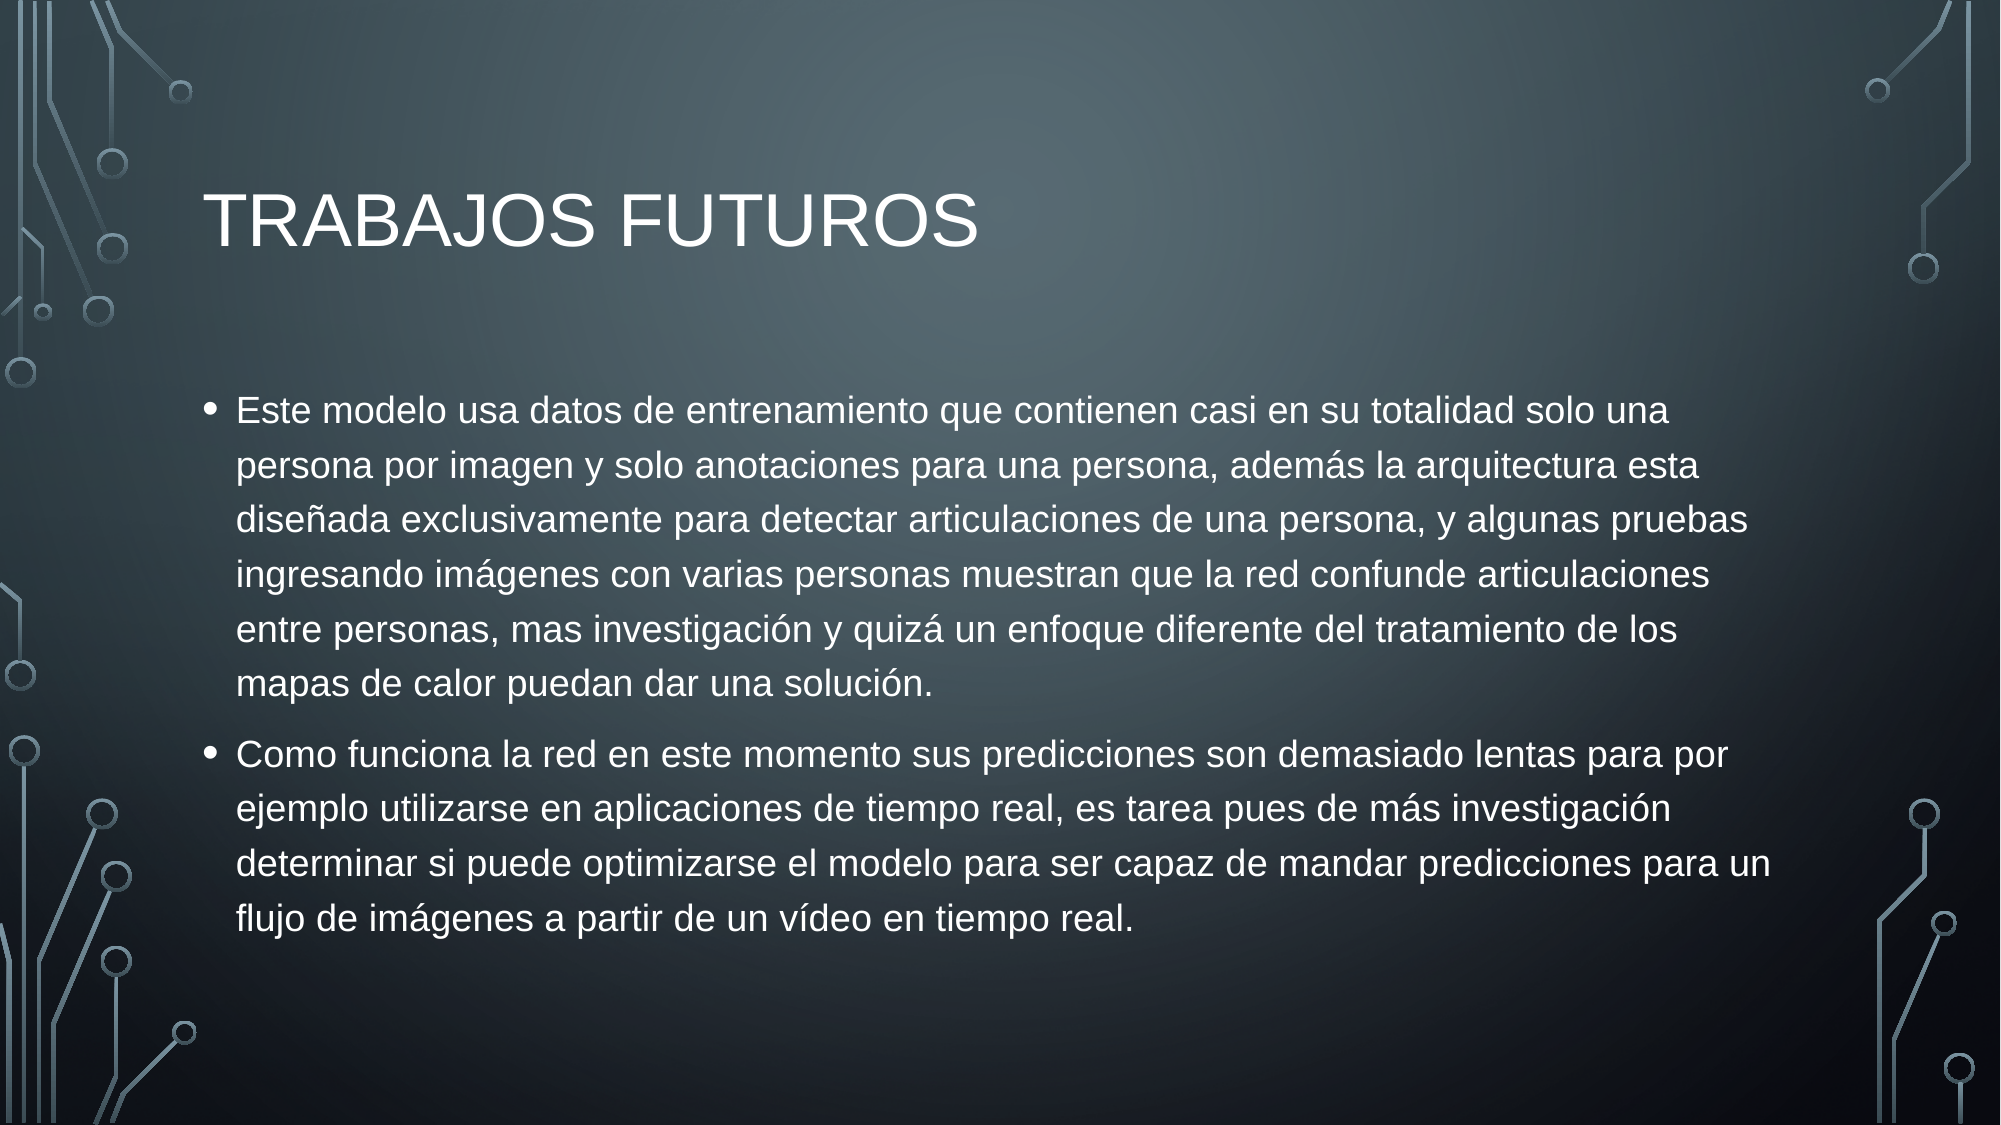

# Trabajos futuros
Este modelo usa datos de entrenamiento que contienen casi en su totalidad solo una persona por imagen y solo anotaciones para una persona, además la arquitectura esta diseñada exclusivamente para detectar articulaciones de una persona, y algunas pruebas ingresando imágenes con varias personas muestran que la red confunde articulaciones entre personas, mas investigación y quizá un enfoque diferente del tratamiento de los mapas de calor puedan dar una solución.
Como funciona la red en este momento sus predicciones son demasiado lentas para por ejemplo utilizarse en aplicaciones de tiempo real, es tarea pues de más investigación determinar si puede optimizarse el modelo para ser capaz de mandar predicciones para un flujo de imágenes a partir de un vídeo en tiempo real.